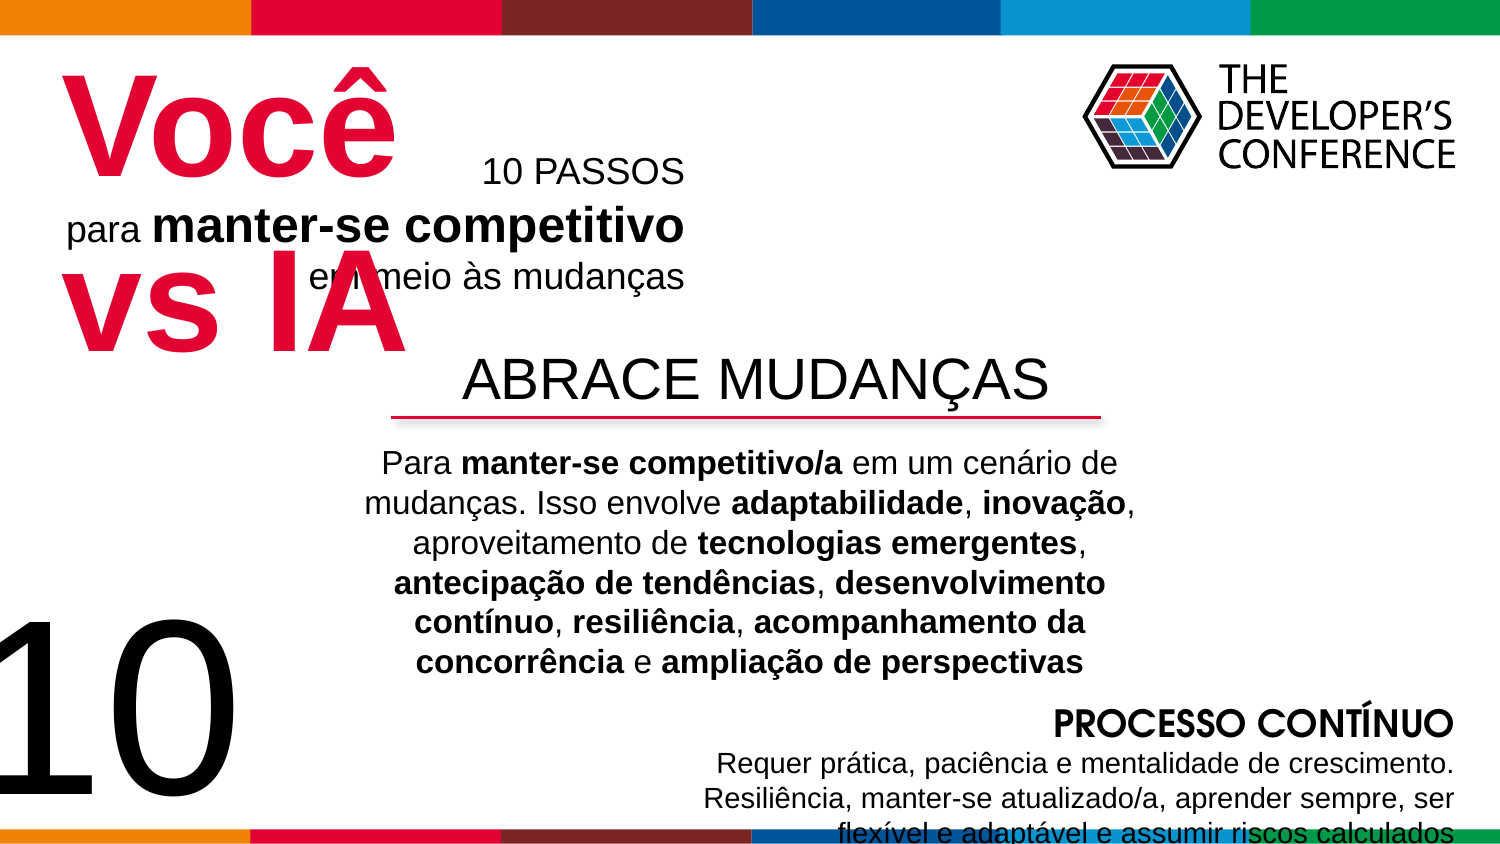

Você vs IA
10 PASSOS
para manter-se competitivo
em meio às mudanças
ABRACE MUDANÇAS
Para manter-se competitivo/a em um cenário de mudanças. Isso envolve adaptabilidade, inovação, aproveitamento de tecnologias emergentes, antecipação de tendências, desenvolvimento contínuo, resiliência, acompanhamento da concorrência e ampliação de perspectivas
10
PROCESSO CONTÍNUO
Requer prática, paciência e mentalidade de crescimento. Resiliência, manter-se atualizado/a, aprender sempre, ser flexível e adaptável e assumir riscos calculados